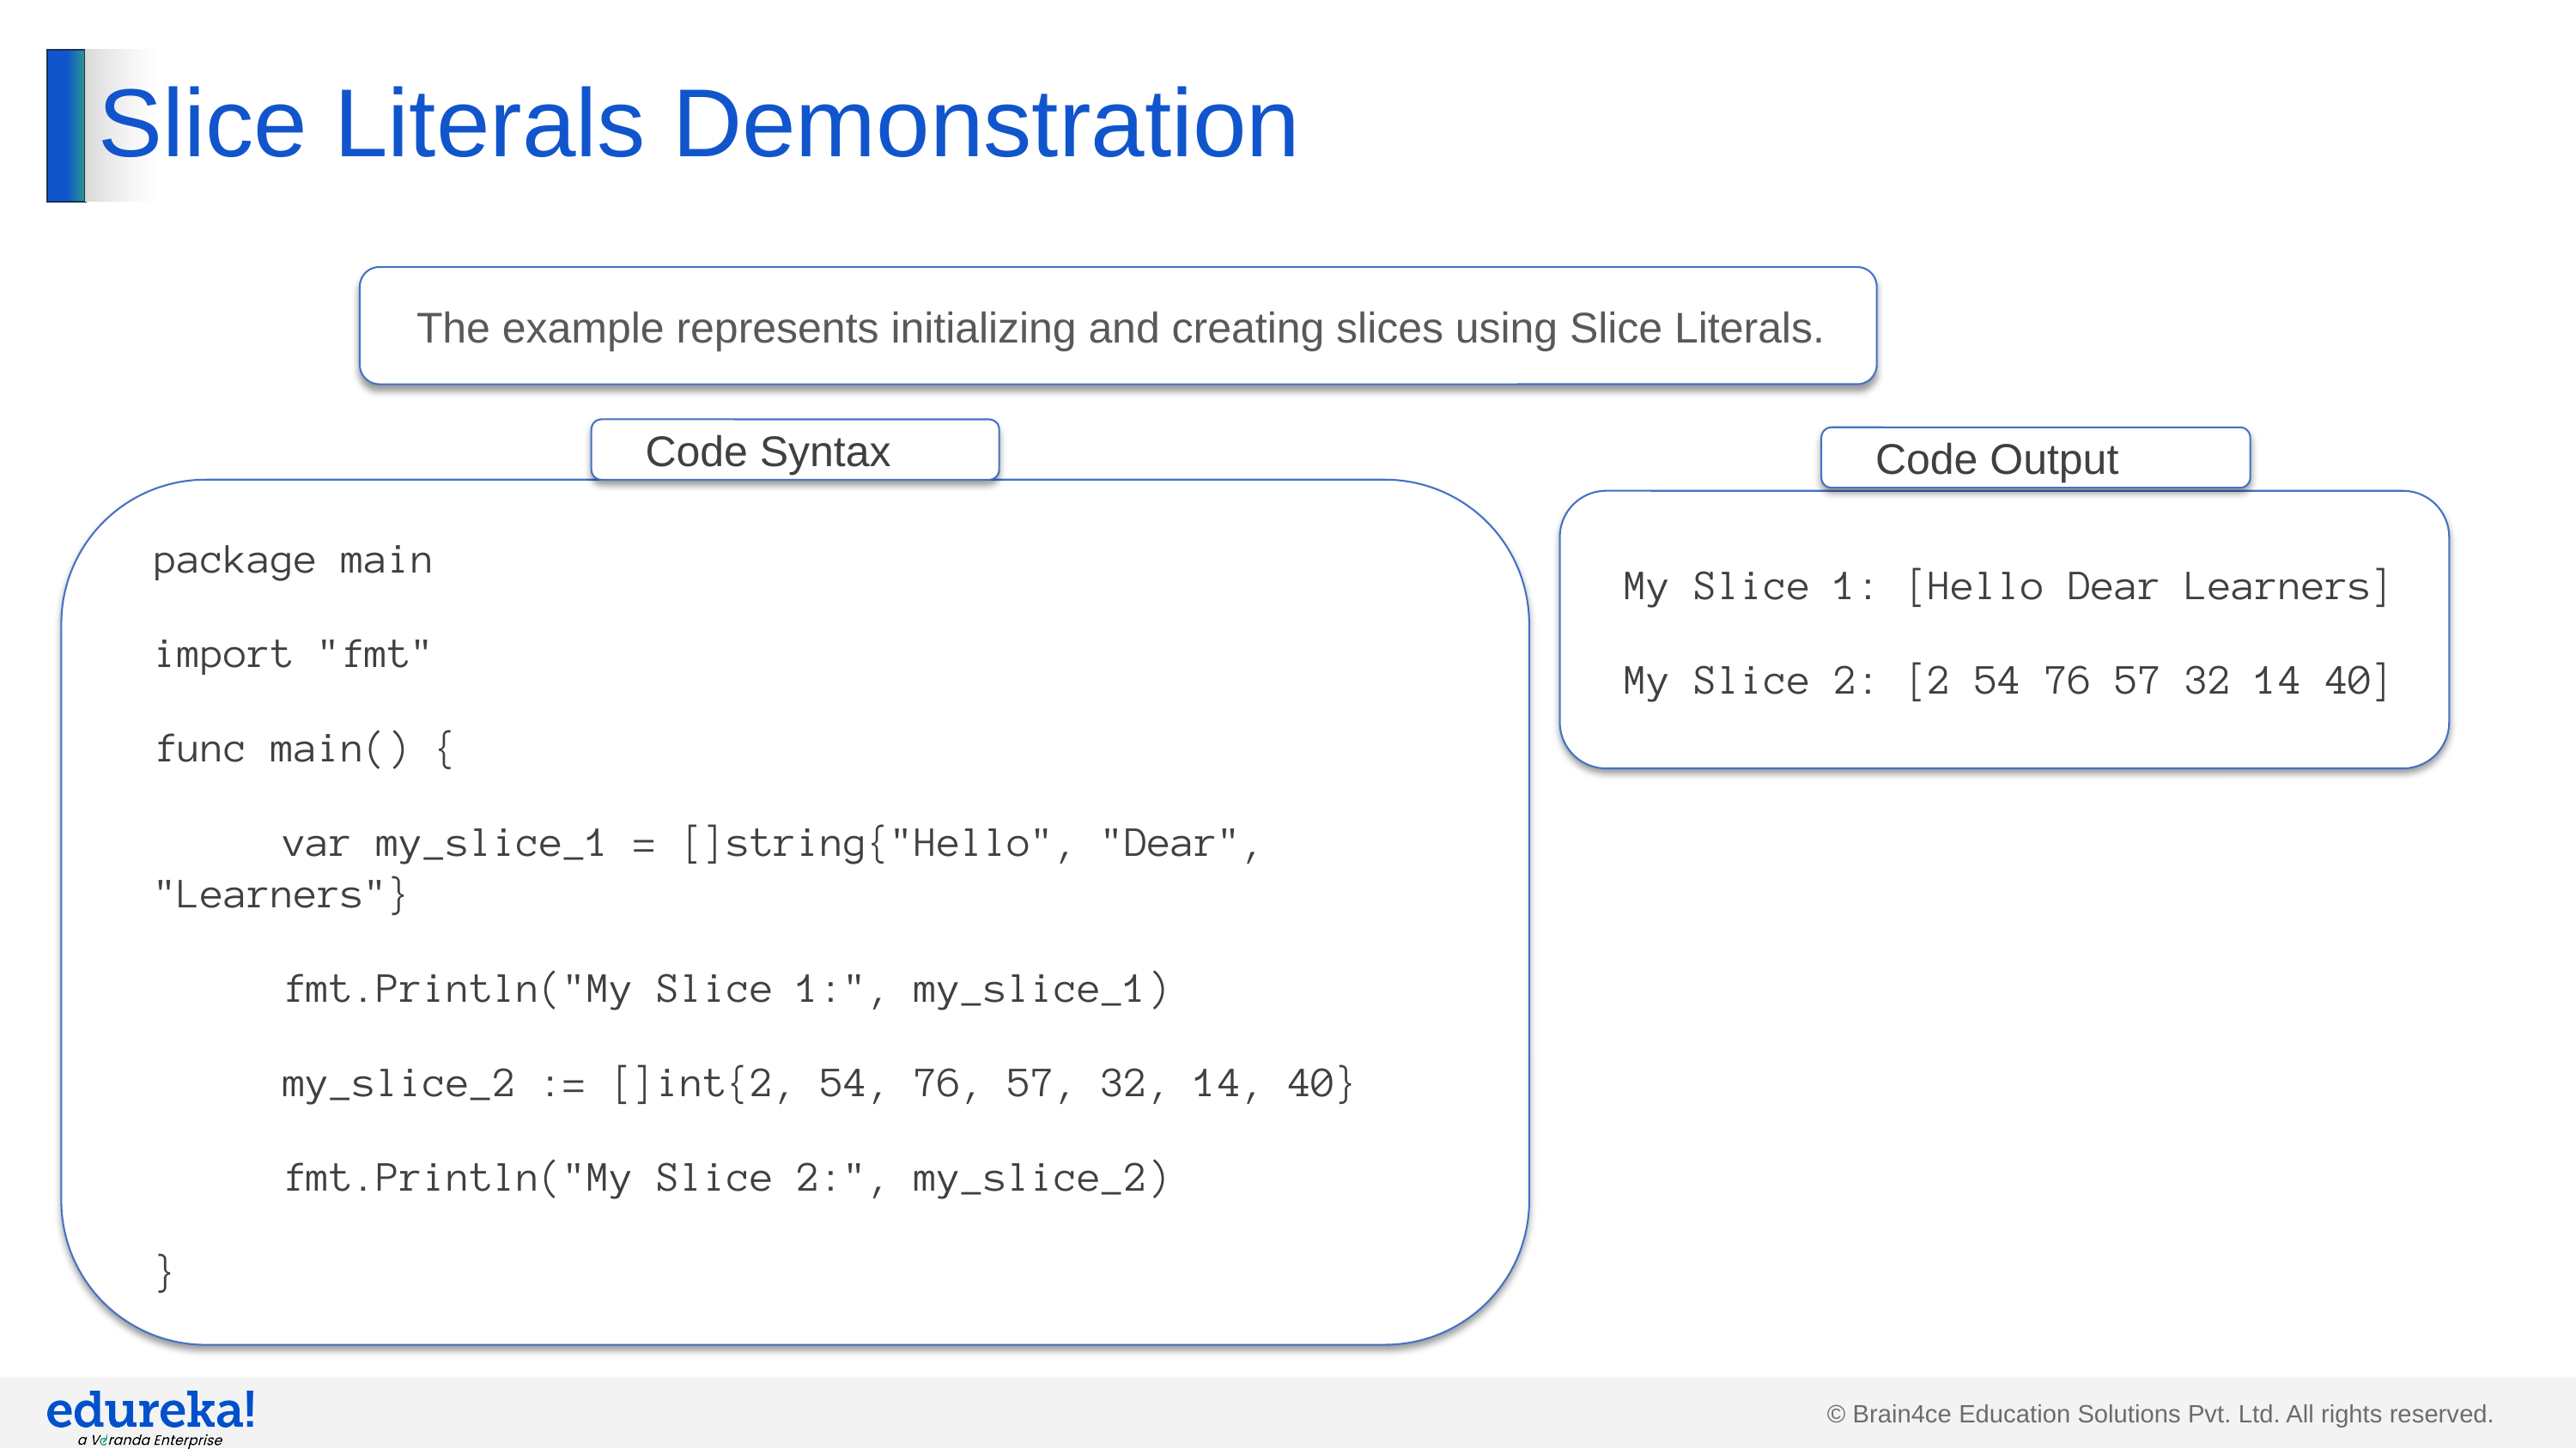

# Slice Literals Demonstration
The example represents initializing and creating slices using Slice Literals.
Code Syntax
Code Output
package main
import "fmt"
func main() {
	var my_slice_1 = []string{"Hello", "Dear", "Learners"}
	fmt.Println("My Slice 1:", my_slice_1)
	my_slice_2 := []int{2, 54, 76, 57, 32, 14, 40}
	fmt.Println("My Slice 2:", my_slice_2)
}
My Slice 1: [Hello Dear Learners]
My Slice 2: [2 54 76 57 32 14 40]